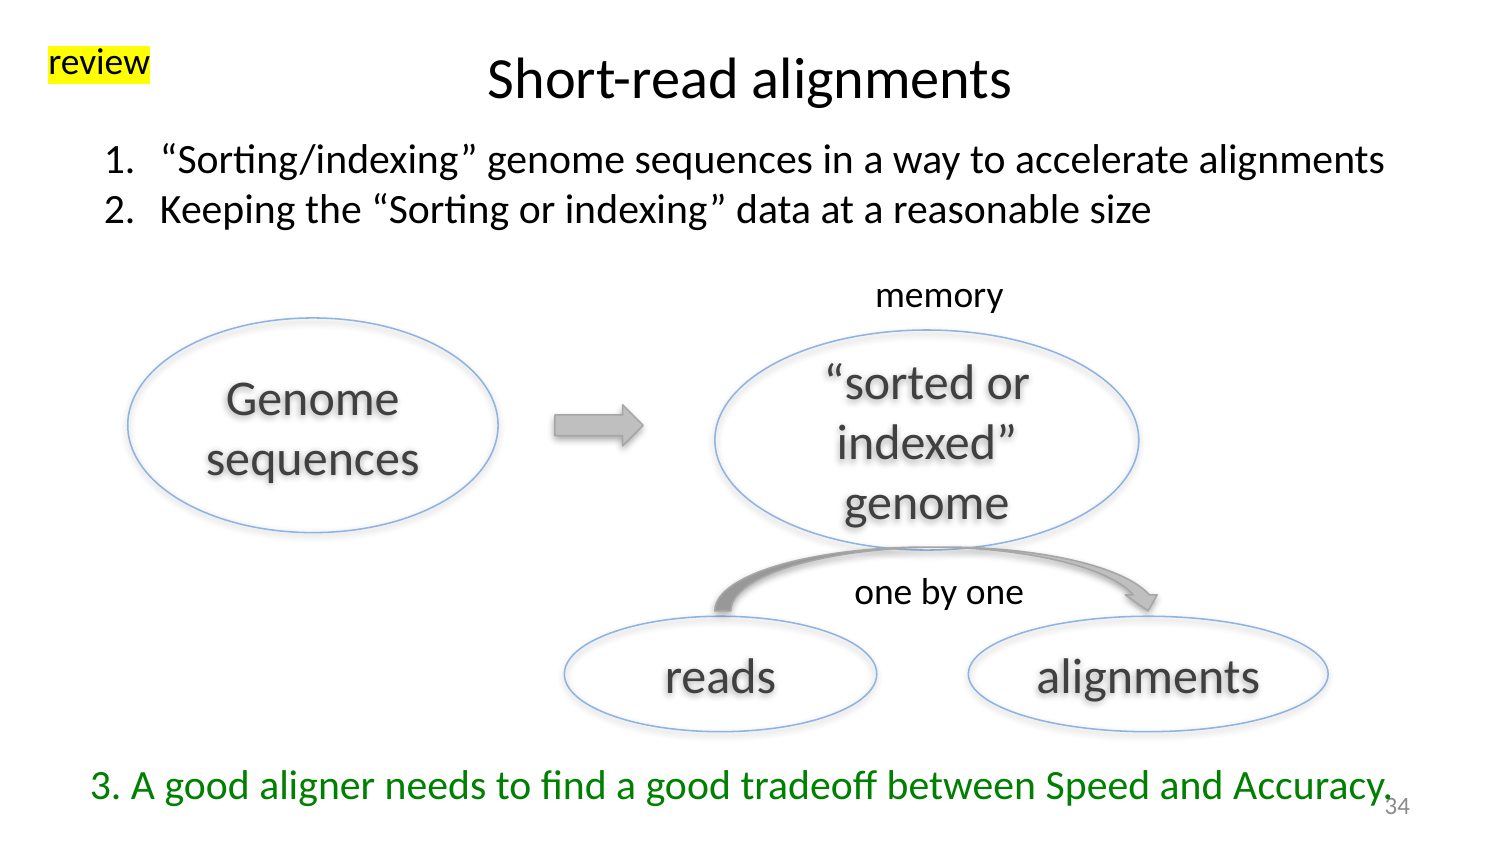

# Short-read alignments
review
“Sorting/indexing” genome sequences in a way to accelerate alignments
Keeping the “Sorting or indexing” data at a reasonable size
memory
Genome sequences
“sorted or indexed” genome

one by one
reads
alignments
3. A good aligner needs to find a good tradeoff between Speed and Accuracy.
34